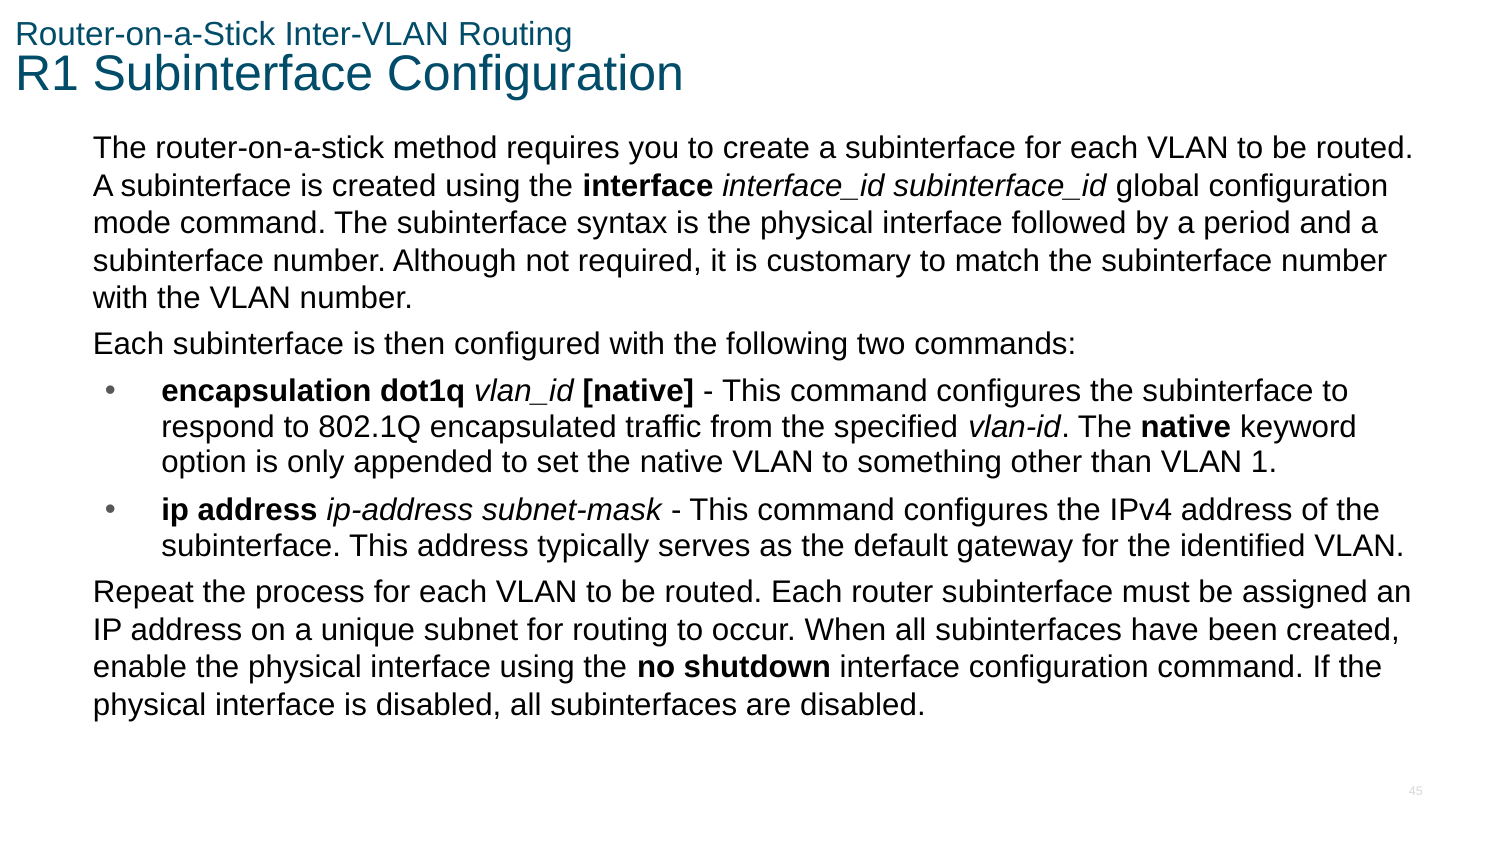

# Router-on-a-Stick Inter-VLAN Routing R1 Subinterface Configuration
The router-on-a-stick method requires you to create a subinterface for each VLAN to be routed. A subinterface is created using the interface interface_id subinterface_id global configuration mode command. The subinterface syntax is the physical interface followed by a period and a subinterface number. Although not required, it is customary to match the subinterface number with the VLAN number.
Each subinterface is then configured with the following two commands:
encapsulation dot1q vlan_id [native] - This command configures the subinterface to respond to 802.1Q encapsulated traffic from the specified vlan-id. The native keyword option is only appended to set the native VLAN to something other than VLAN 1.
ip address ip-address subnet-mask - This command configures the IPv4 address of the subinterface. This address typically serves as the default gateway for the identified VLAN.
Repeat the process for each VLAN to be routed. Each router subinterface must be assigned an IP address on a unique subnet for routing to occur. When all subinterfaces have been created, enable the physical interface using the no shutdown interface configuration command. If the physical interface is disabled, all subinterfaces are disabled.